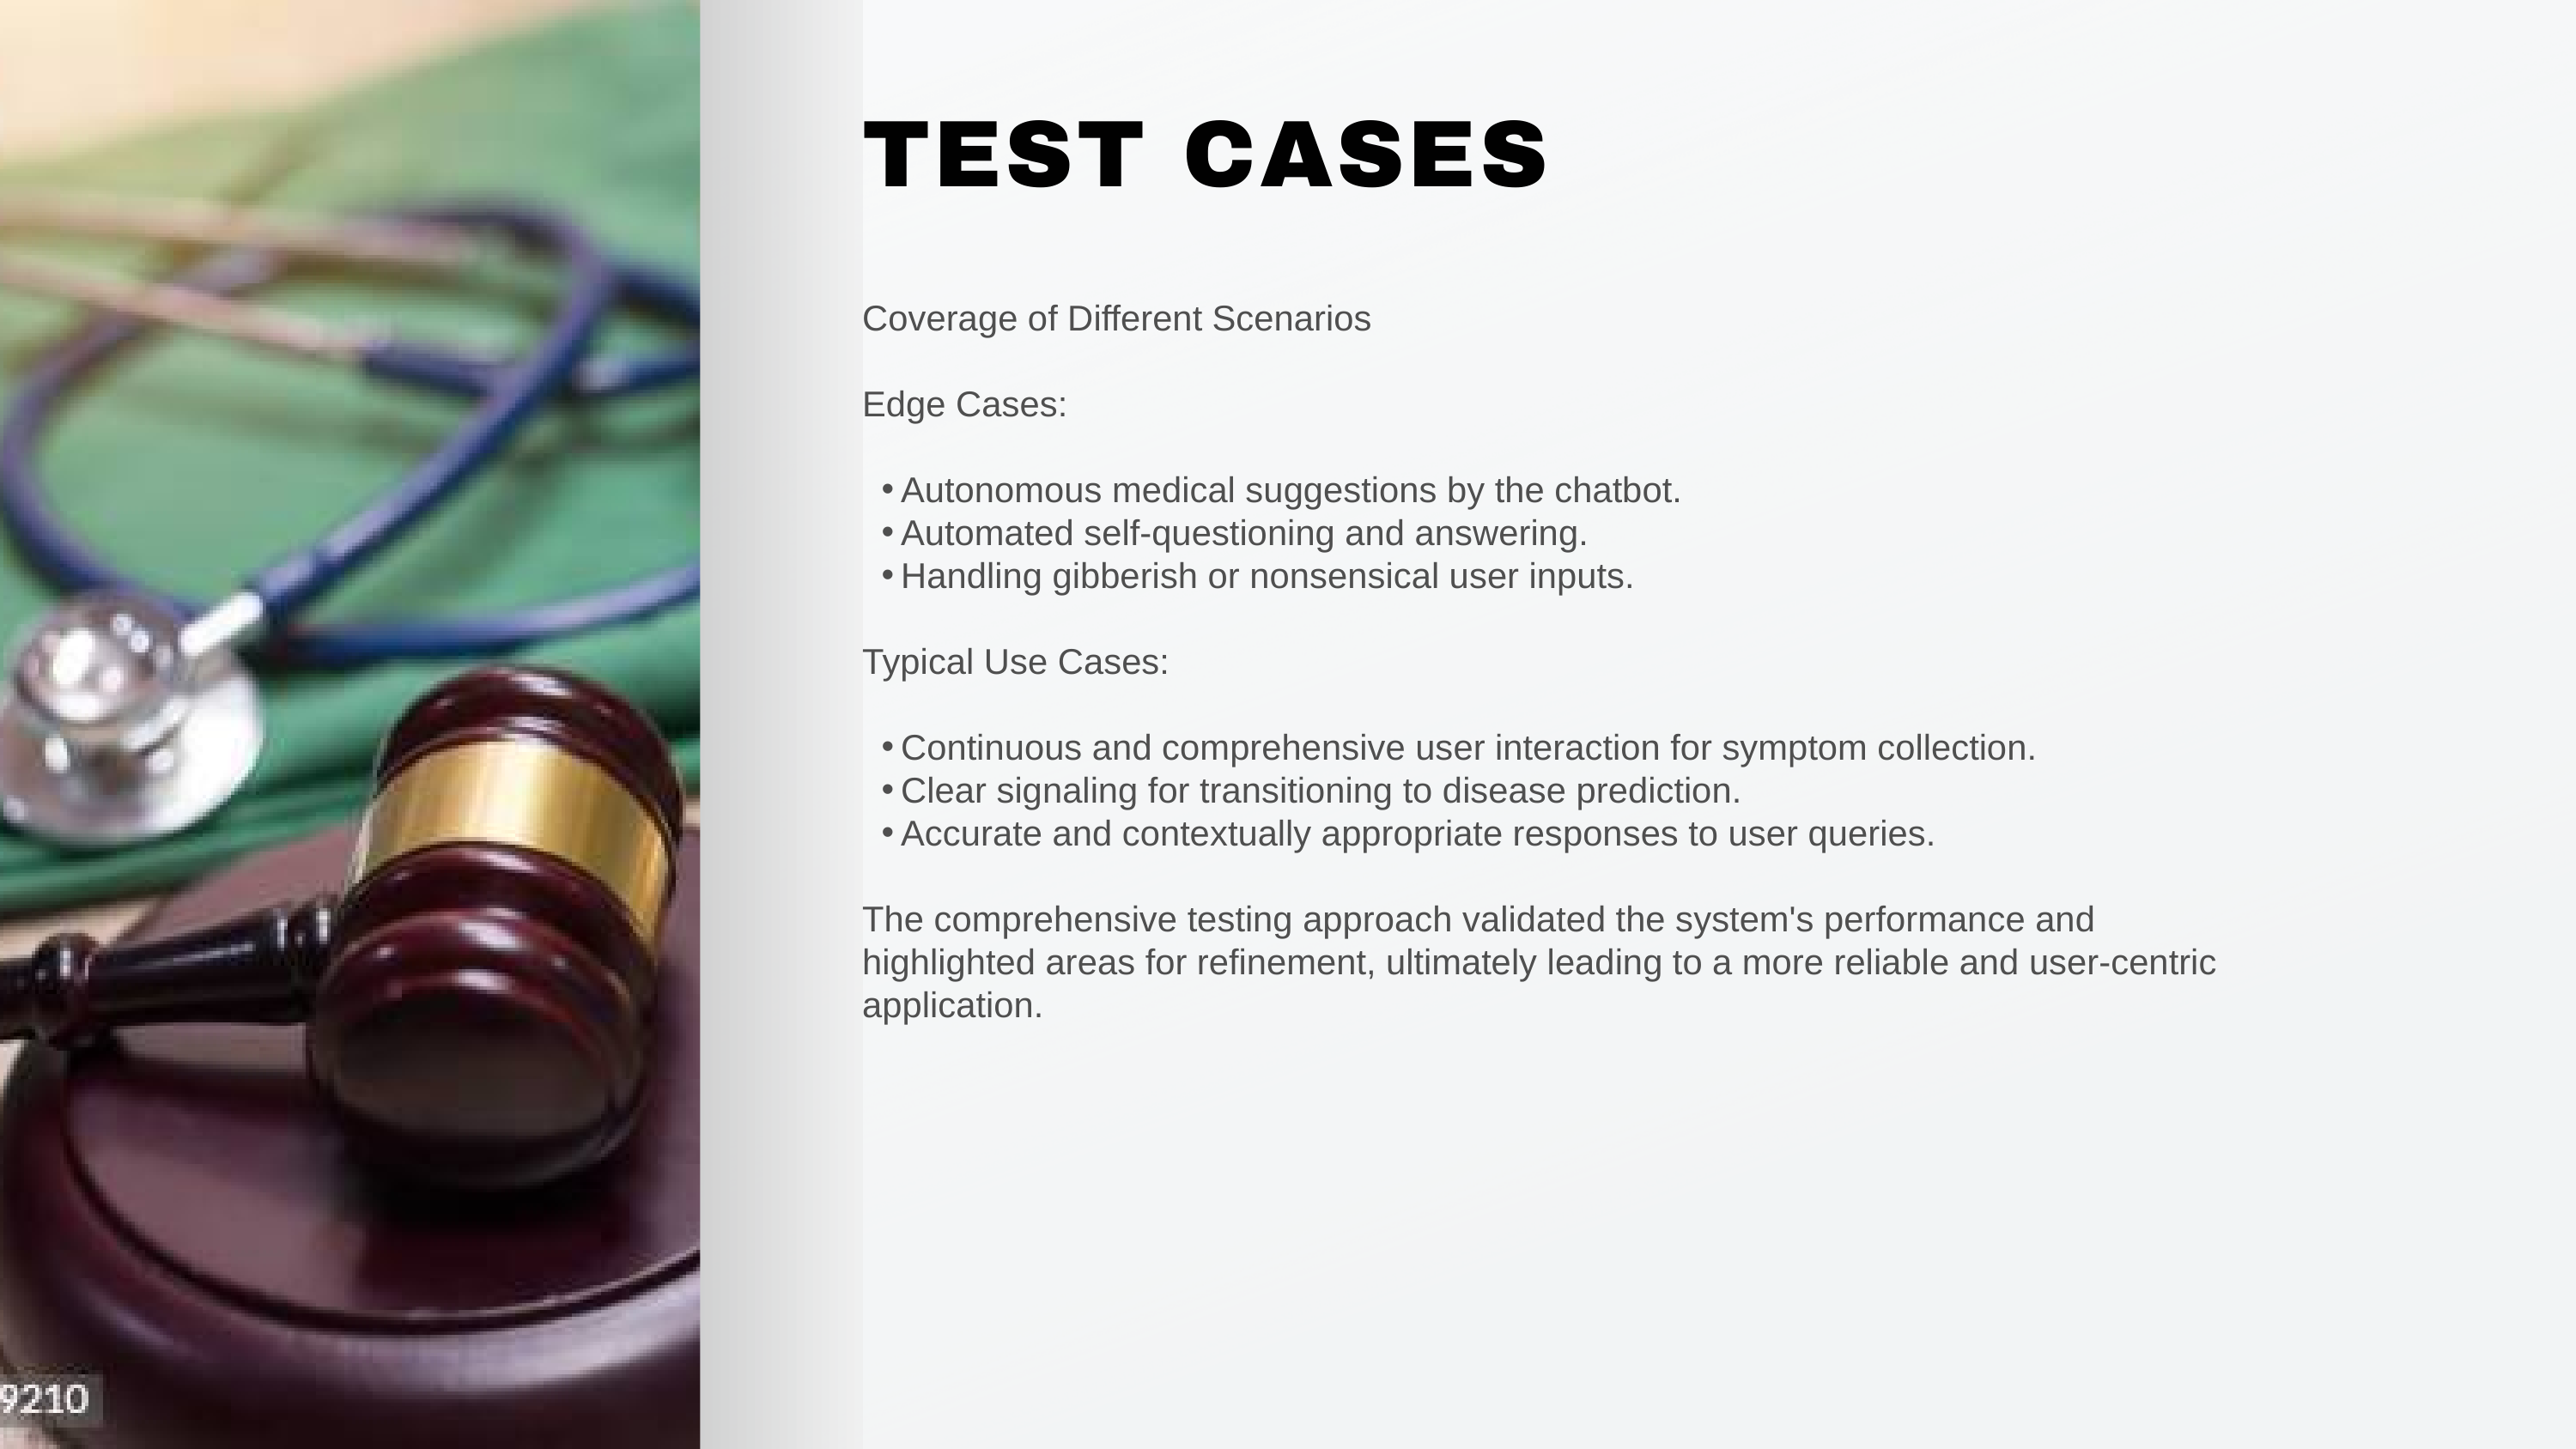

TEST CASES
Coverage of Different Scenarios

Edge Cases:

Autonomous medical suggestions by the chatbot.
Automated self-questioning and answering.
Handling gibberish or nonsensical user inputs.

Typical Use Cases:

Continuous and comprehensive user interaction for symptom collection.
Clear signaling for transitioning to disease prediction.
Accurate and contextually appropriate responses to user queries.

The comprehensive testing approach validated the system's performance and highlighted areas for refinement, ultimately leading to a more reliable and user-centric application.